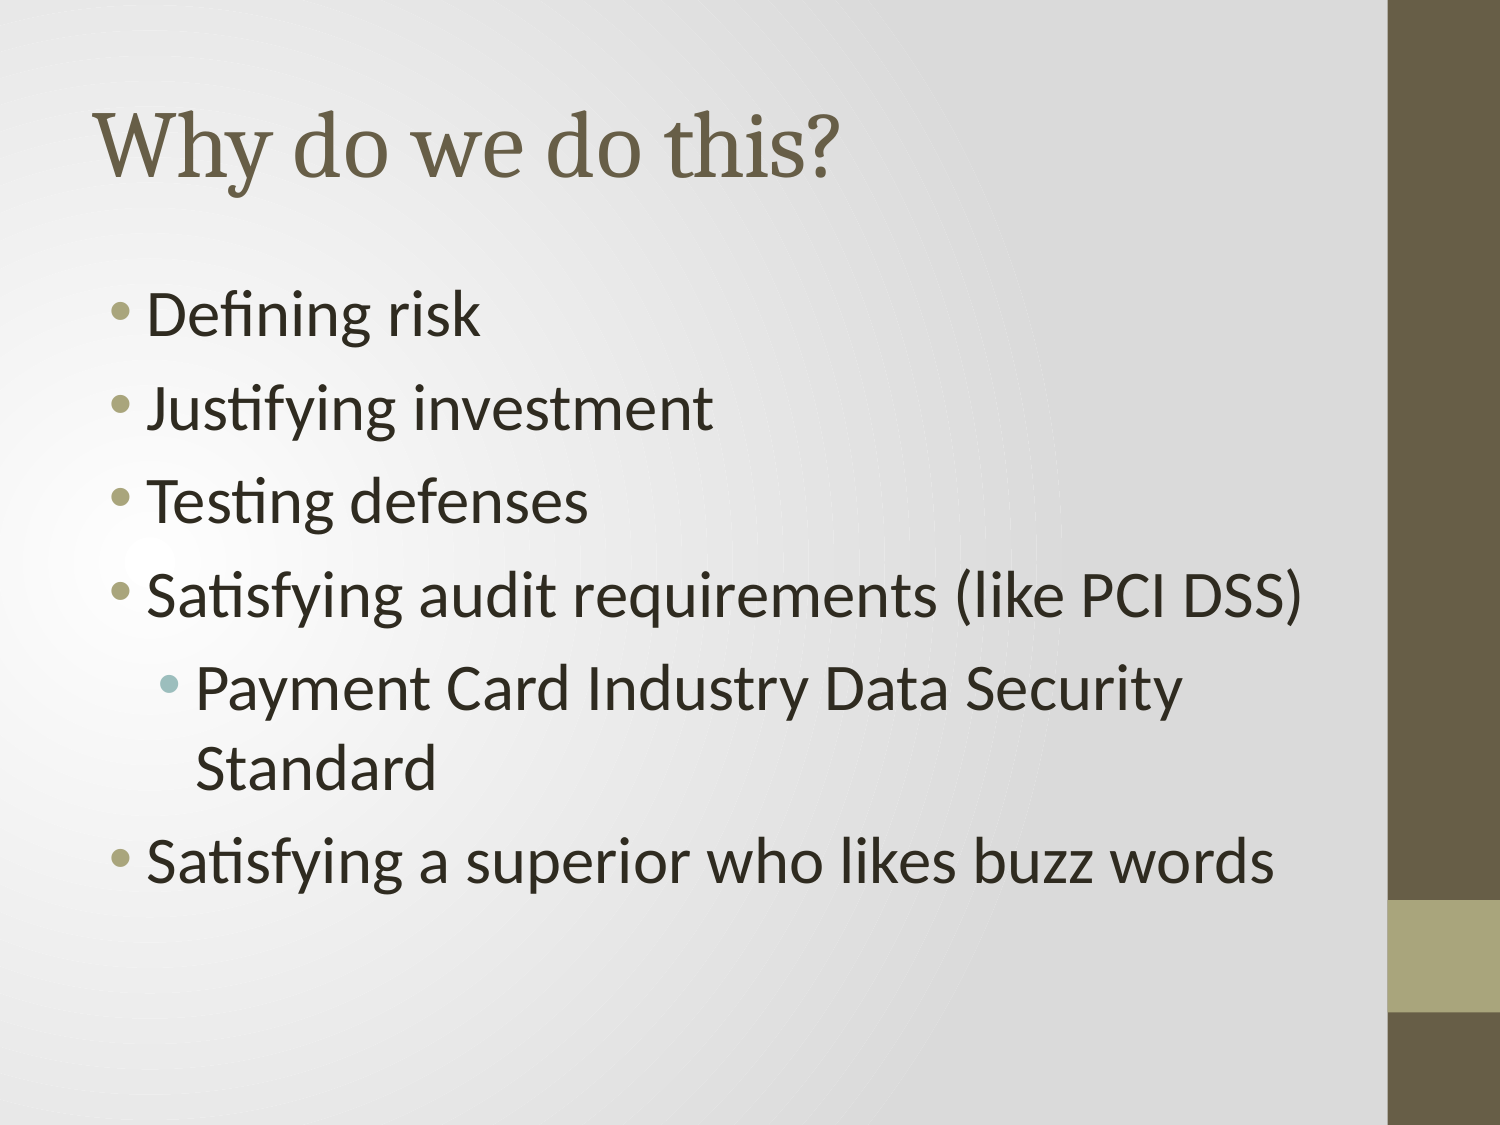

# Why do we do this?
Defining risk
Justifying investment
Testing defenses
Satisfying audit requirements (like PCI DSS)
Payment Card Industry Data Security Standard
Satisfying a superior who likes buzz words